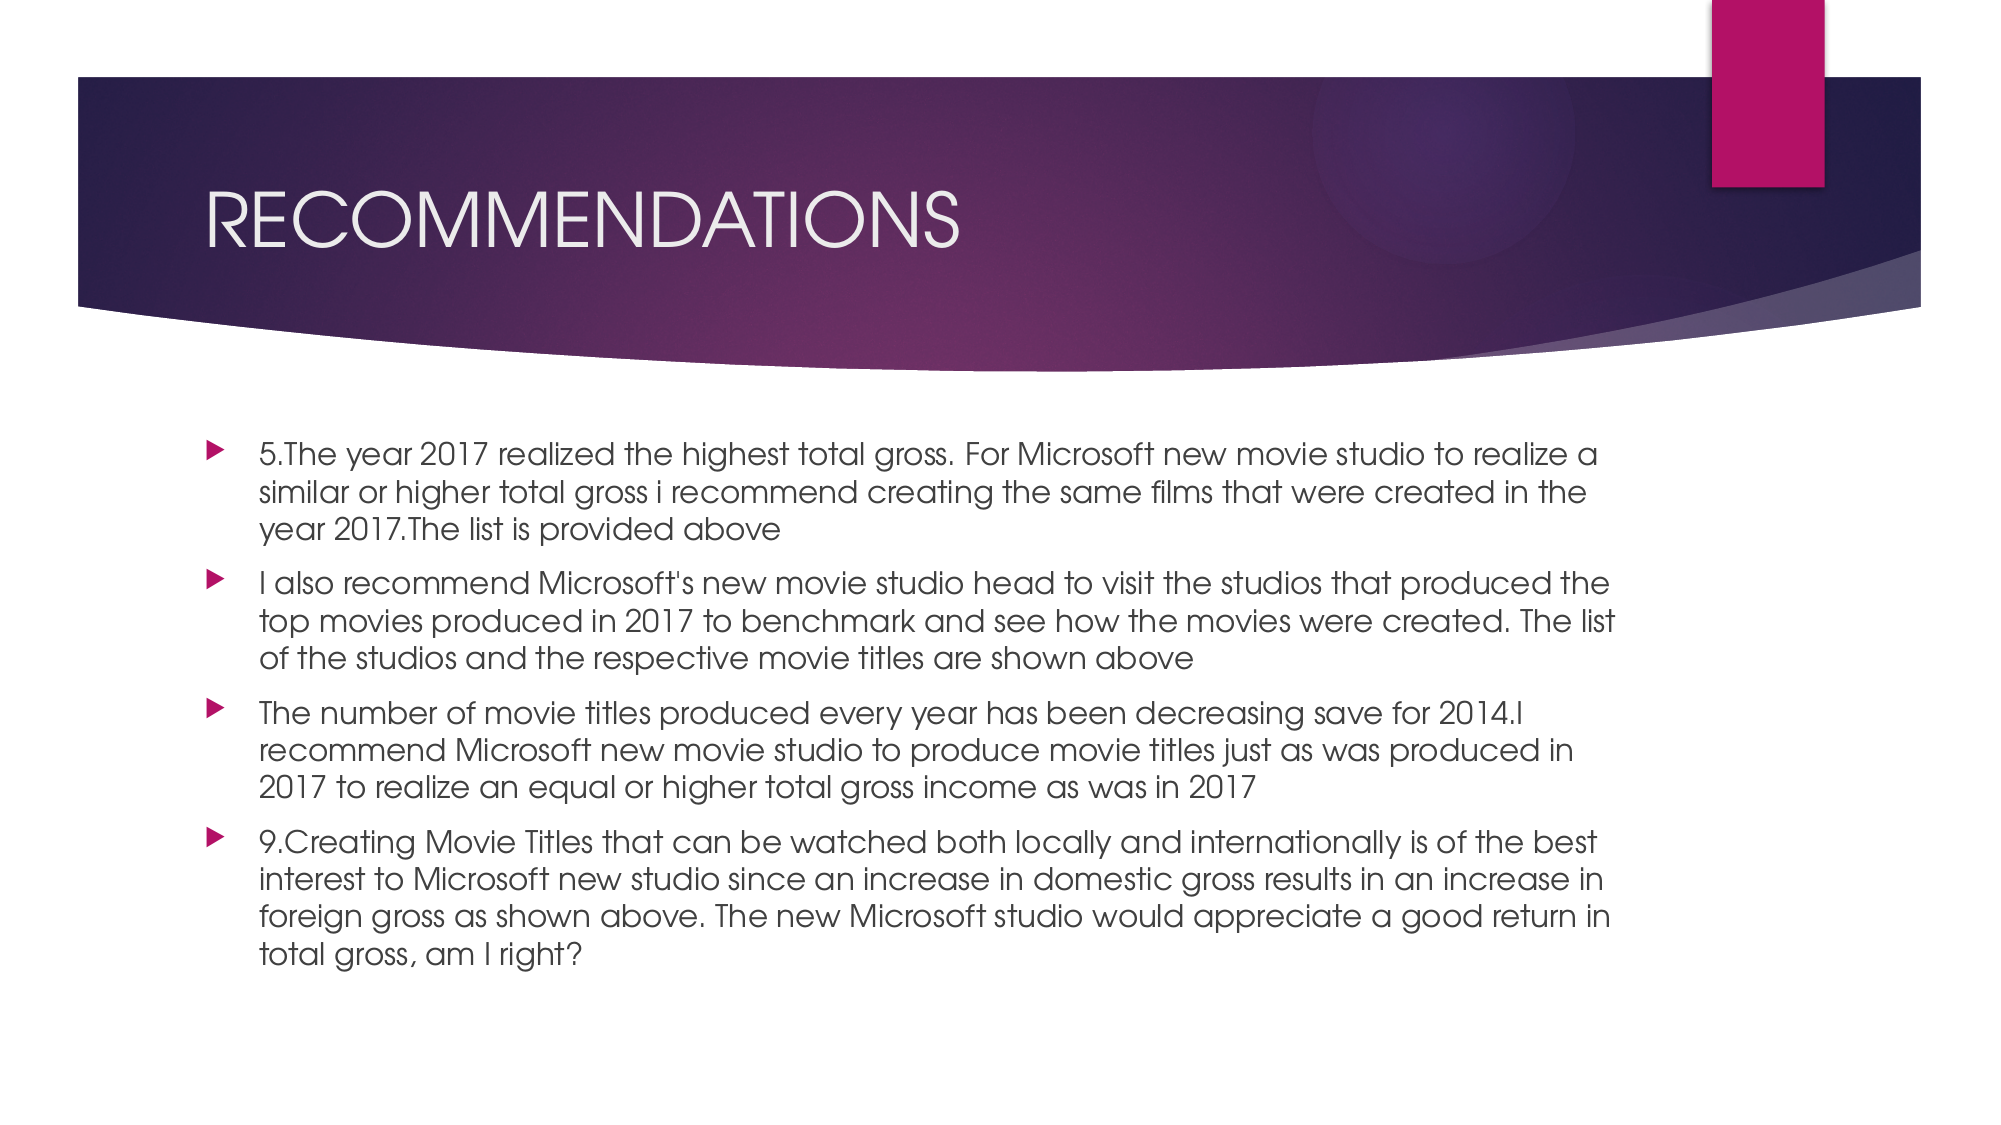

# RECOMMENDATIONS
5.The year 2017 realized the highest total gross. For Microsoft new movie studio to realize a similar or higher total gross i recommend creating the same films that were created in the year 2017.The list is provided above
I also recommend Microsoft's new movie studio head to visit the studios that produced the top movies produced in 2017 to benchmark and see how the movies were created. The list of the studios and the respective movie titles are shown above
The number of movie titles produced every year has been decreasing save for 2014.I recommend Microsoft new movie studio to produce movie titles just as was produced in 2017 to realize an equal or higher total gross income as was in 2017
9.Creating Movie Titles that can be watched both locally and internationally is of the best interest to Microsoft new studio since an increase in domestic gross results in an increase in foreign gross as shown above. The new Microsoft studio would appreciate a good return in total gross, am I right?